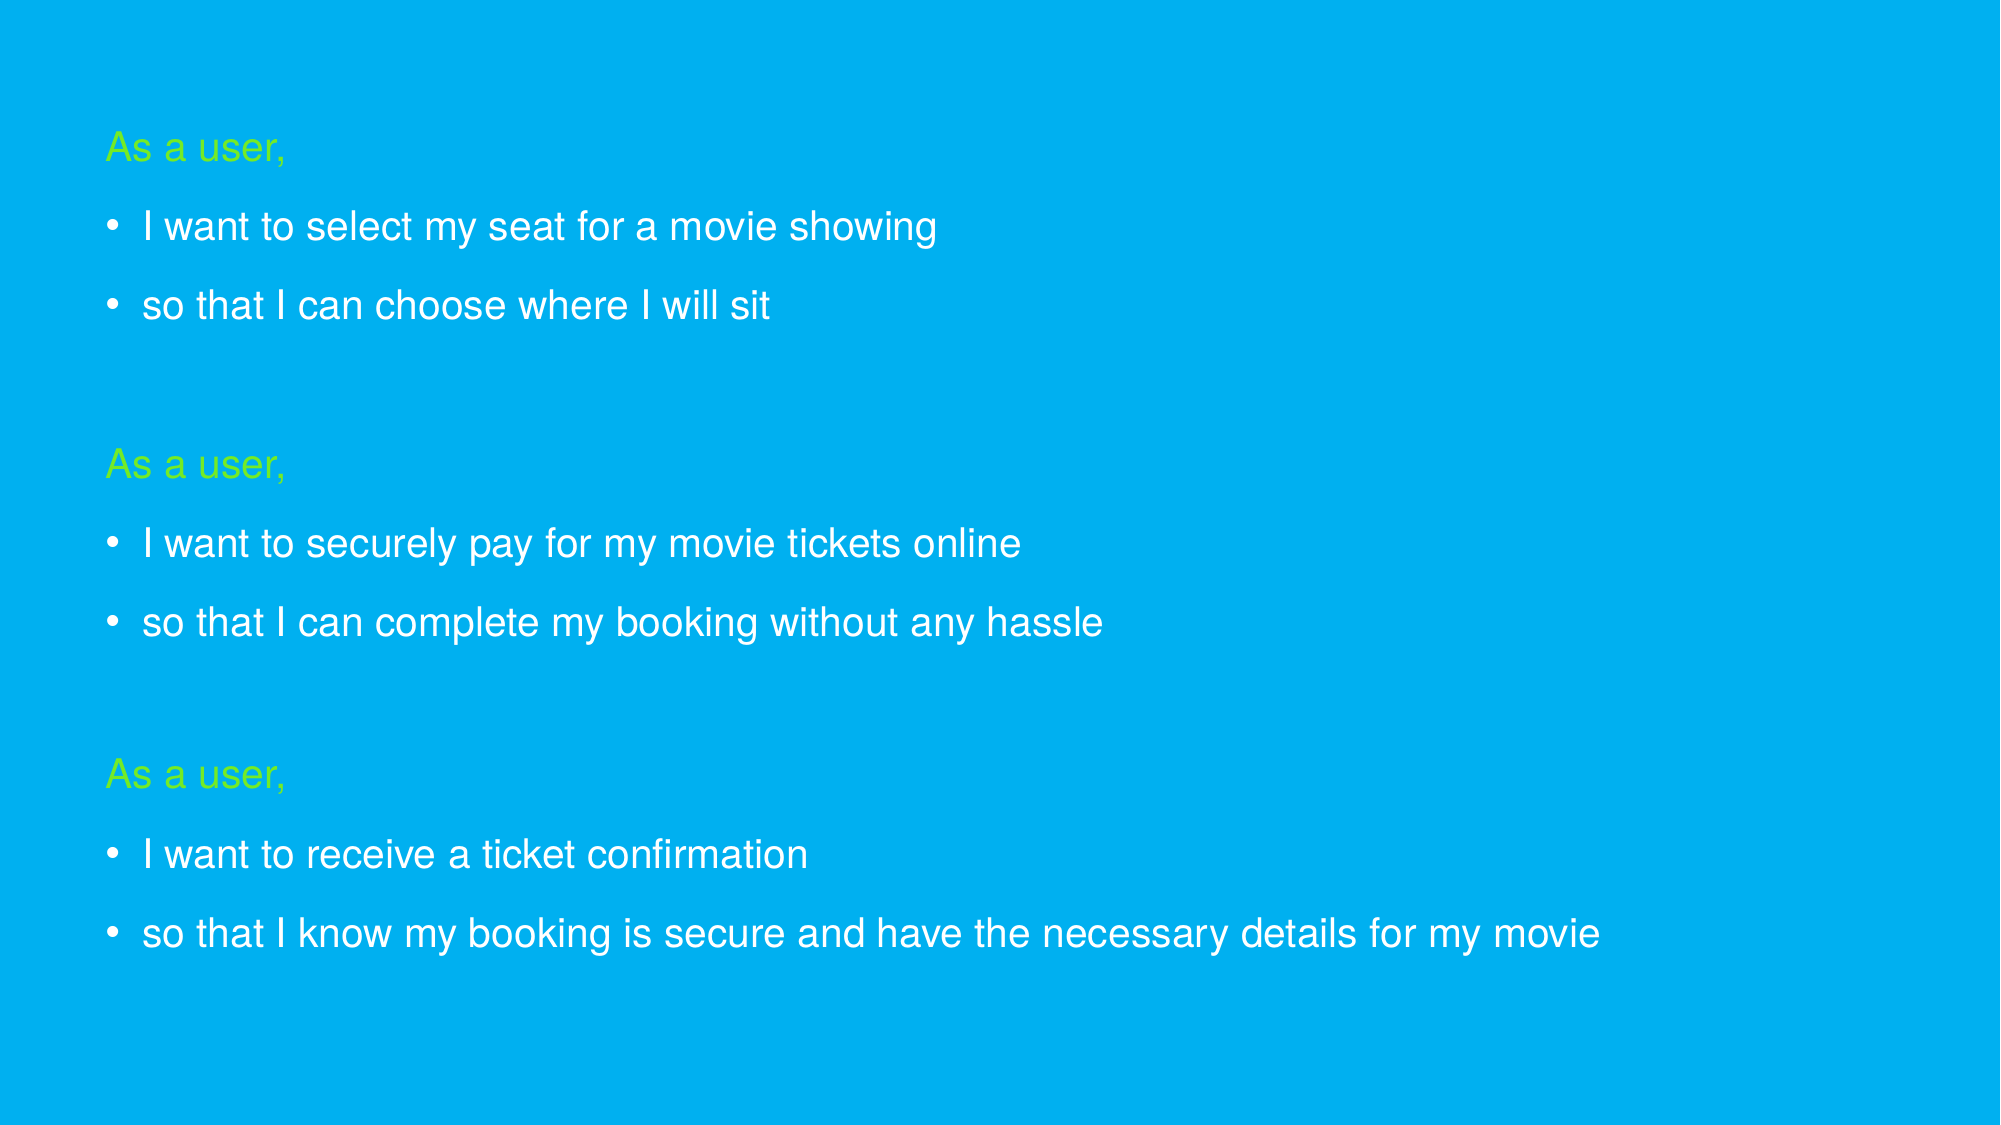

As a user,
I want to select my seat for a movie showing
so that I can choose where I will sit

As a user,
I want to securely pay for my movie tickets online
so that I can complete my booking without any hassle

As a user,
I want to receive a ticket confirmation
so that I know my booking is secure and have the necessary details for my movie